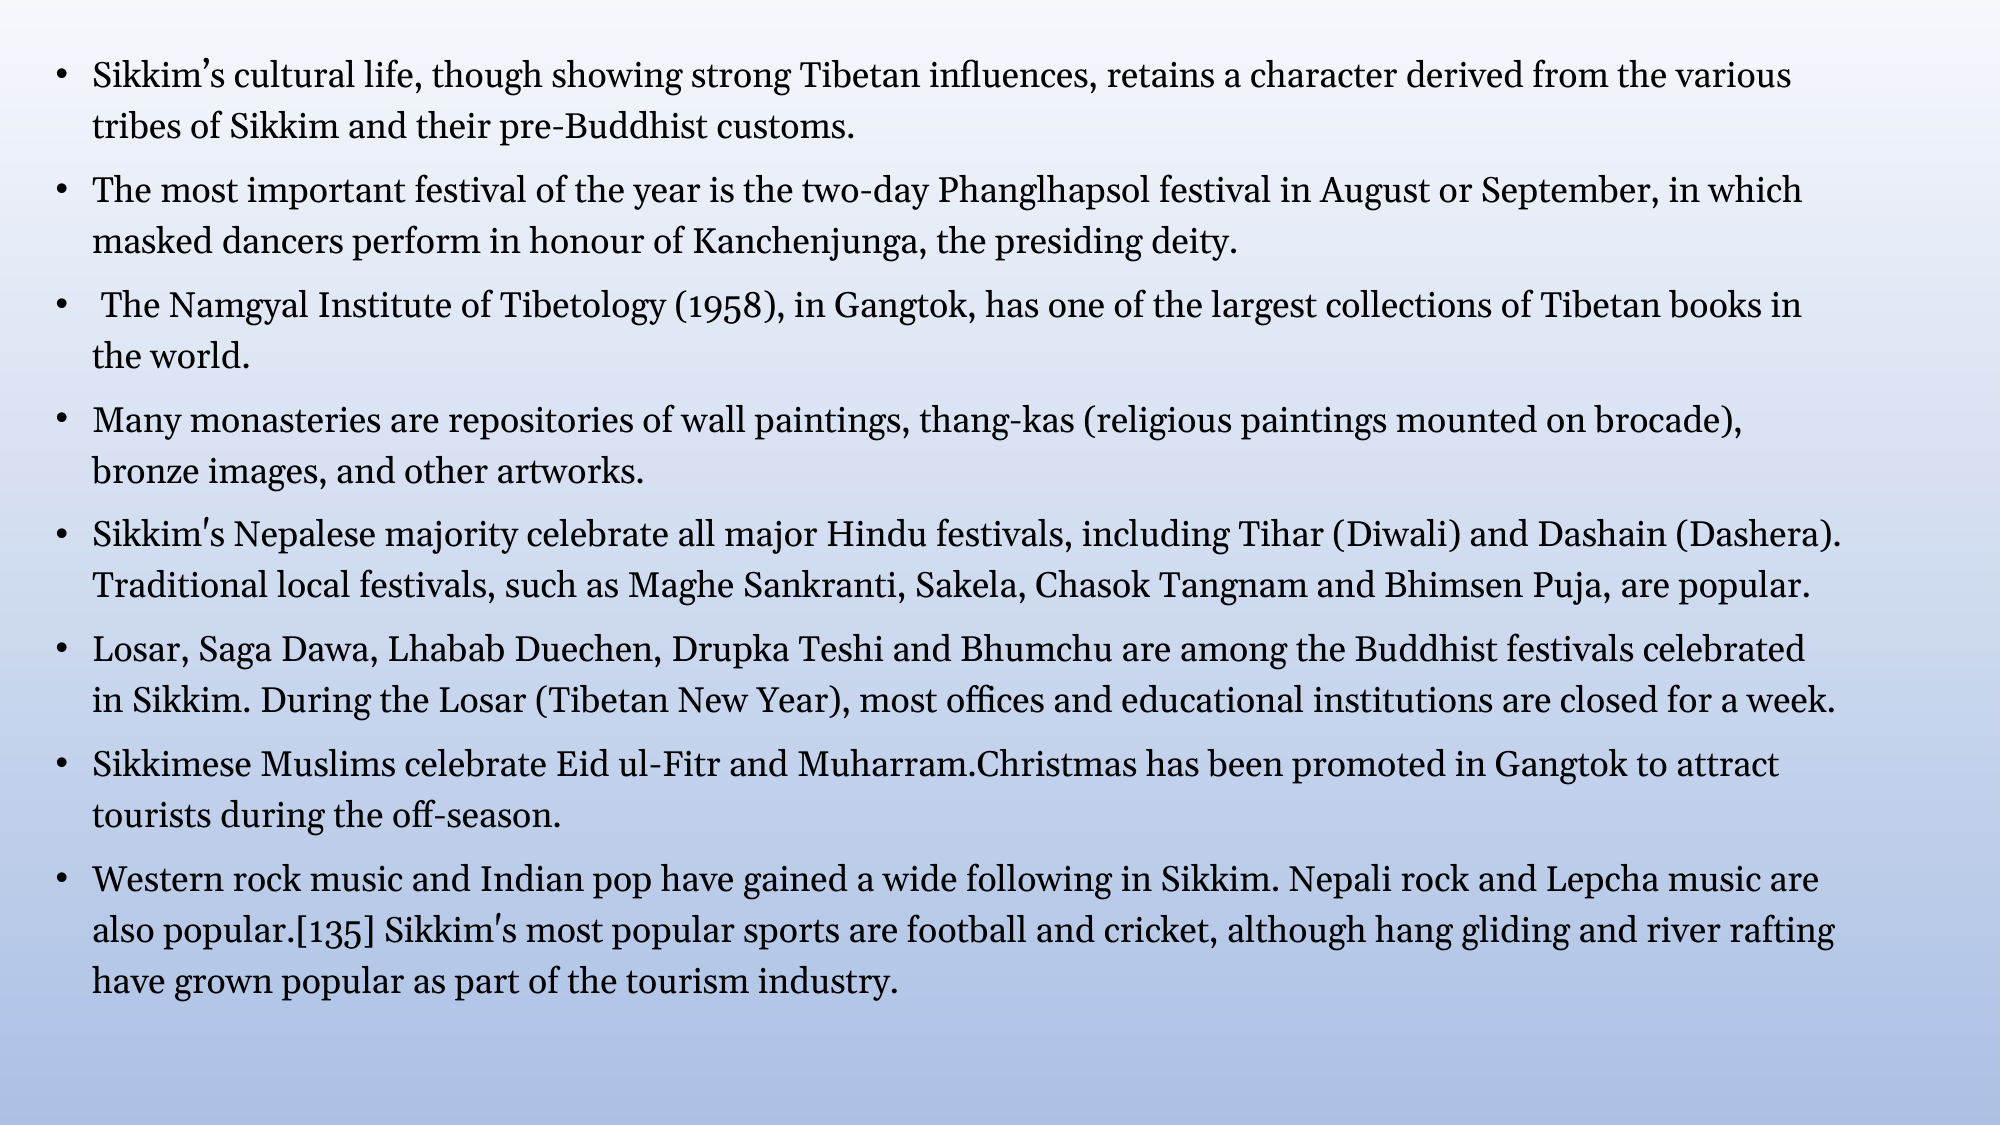

Sikkim’s cultural life, though showing strong Tibetan influences, retains a character derived from the various tribes of Sikkim and their pre-Buddhist customs.
The most important festival of the year is the two-day Phanglhapsol festival in August or September, in which masked dancers perform in honour of Kanchenjunga, the presiding deity.
 The Namgyal Institute of Tibetology (1958), in Gangtok, has one of the largest collections of Tibetan books in the world.
Many monasteries are repositories of wall paintings, thang-kas (religious paintings mounted on brocade), bronze images, and other artworks.
Sikkim's Nepalese majority celebrate all major Hindu festivals, including Tihar (Diwali) and Dashain (Dashera). Traditional local festivals, such as Maghe Sankranti, Sakela, Chasok Tangnam and Bhimsen Puja, are popular.
Losar, Saga Dawa, Lhabab Duechen, Drupka Teshi and Bhumchu are among the Buddhist festivals celebrated in Sikkim. During the Losar (Tibetan New Year), most offices and educational institutions are closed for a week.
Sikkimese Muslims celebrate Eid ul-Fitr and Muharram.Christmas has been promoted in Gangtok to attract tourists during the off-season.
Western rock music and Indian pop have gained a wide following in Sikkim. Nepali rock and Lepcha music are also popular.[135] Sikkim's most popular sports are football and cricket, although hang gliding and river rafting have grown popular as part of the tourism industry.